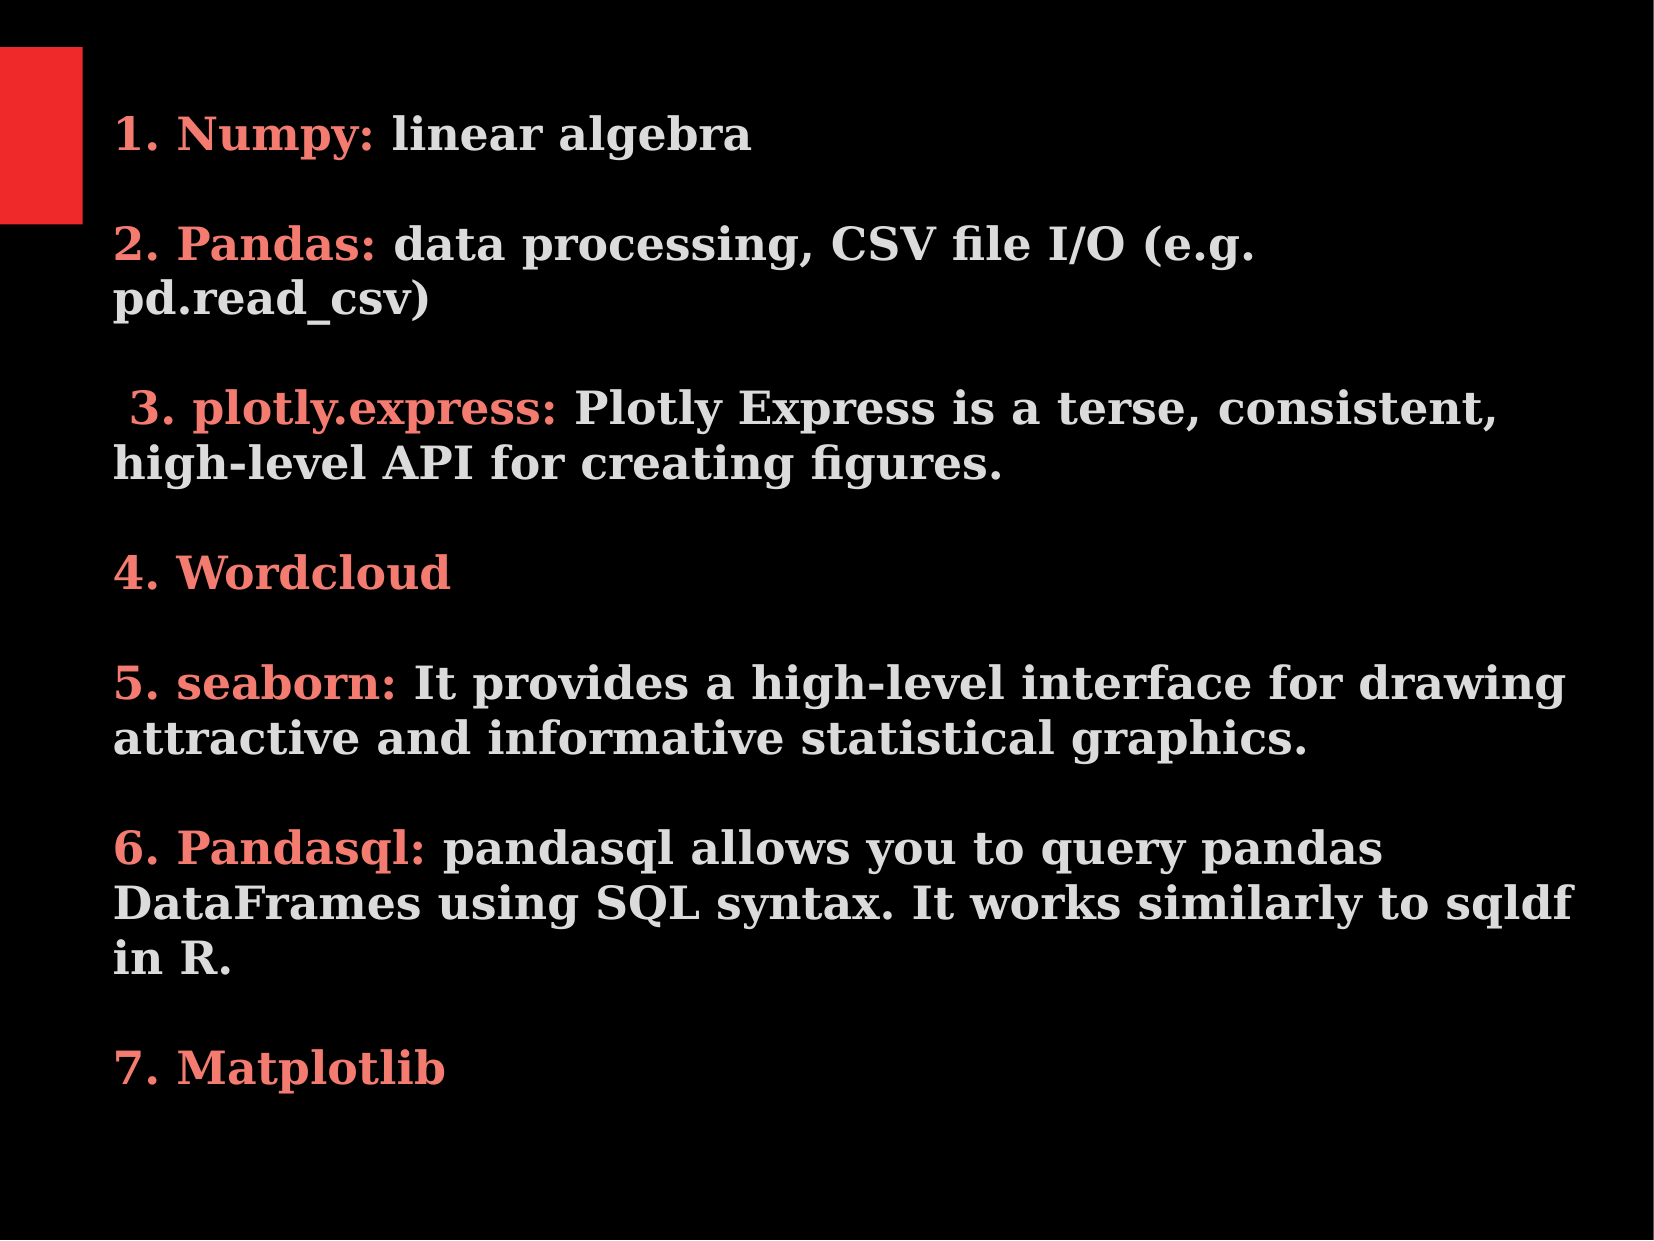

1. Numpy: linear algebra

2. Pandas: data processing, CSV file I/O (e.g. pd.read_csv)

 3. plotly.express: Plotly Express is a terse, consistent, high-level API for creating figures.

4. Wordcloud

5. seaborn: It provides a high-level interface for drawing attractive and informative statistical graphics.

6. Pandasql: pandasql allows you to query pandas DataFrames using SQL syntax. It works similarly to sqldf in R.

7. Matplotlib